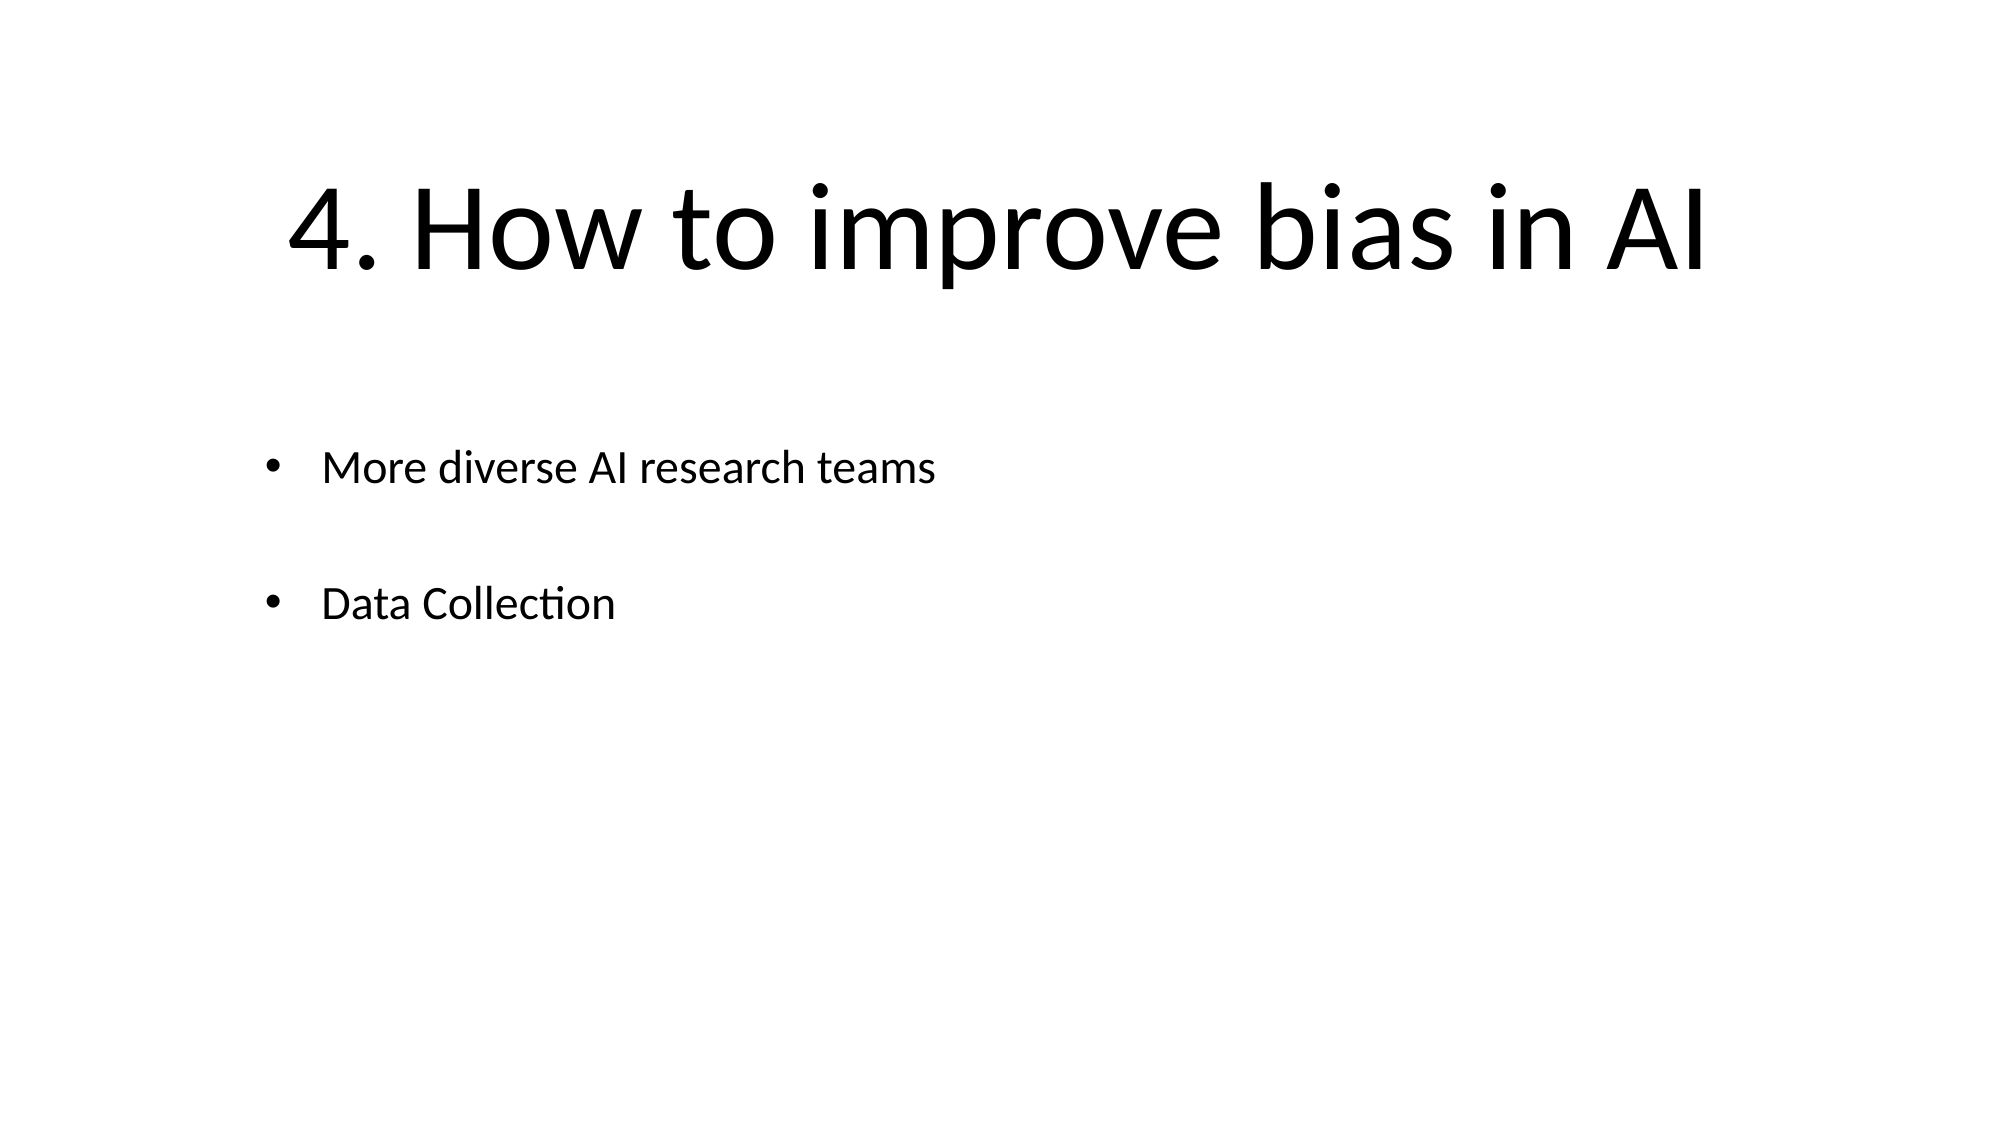

# 4. How to improve bias in AI
More diverse AI research teams
Data Collection